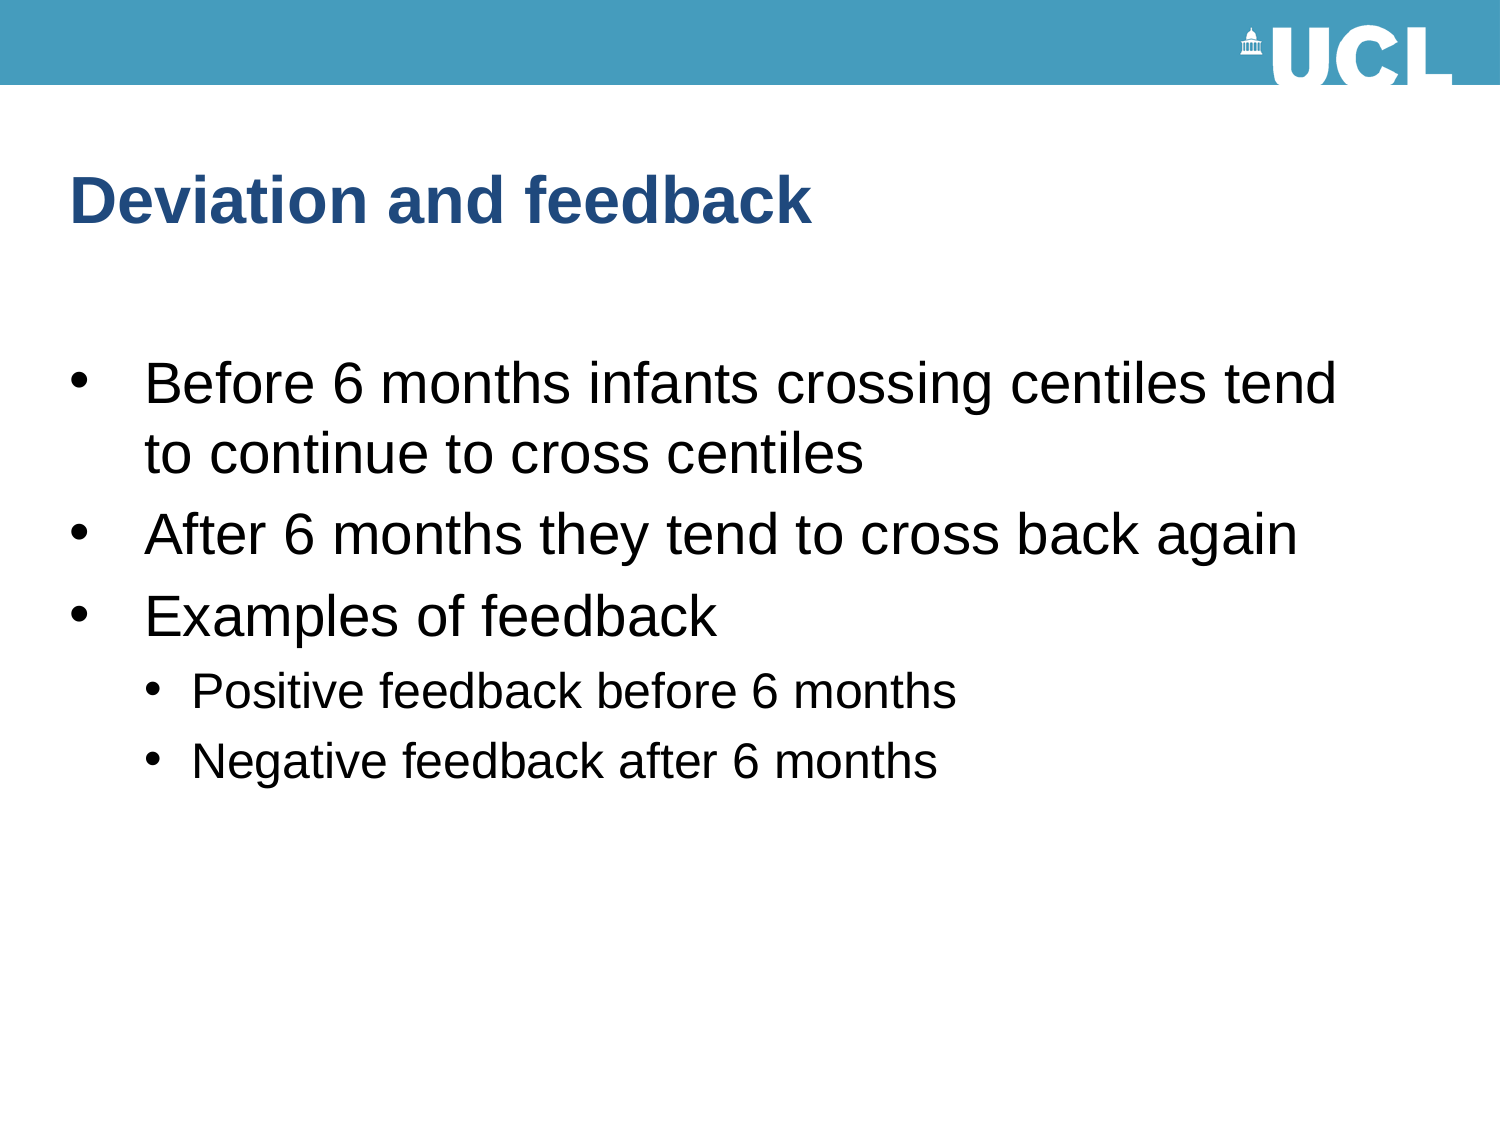

# Deviation and feedback
Before 6 months infants crossing centiles tend to continue to cross centiles
After 6 months they tend to cross back again
Examples of feedback
Positive feedback before 6 months
Negative feedback after 6 months